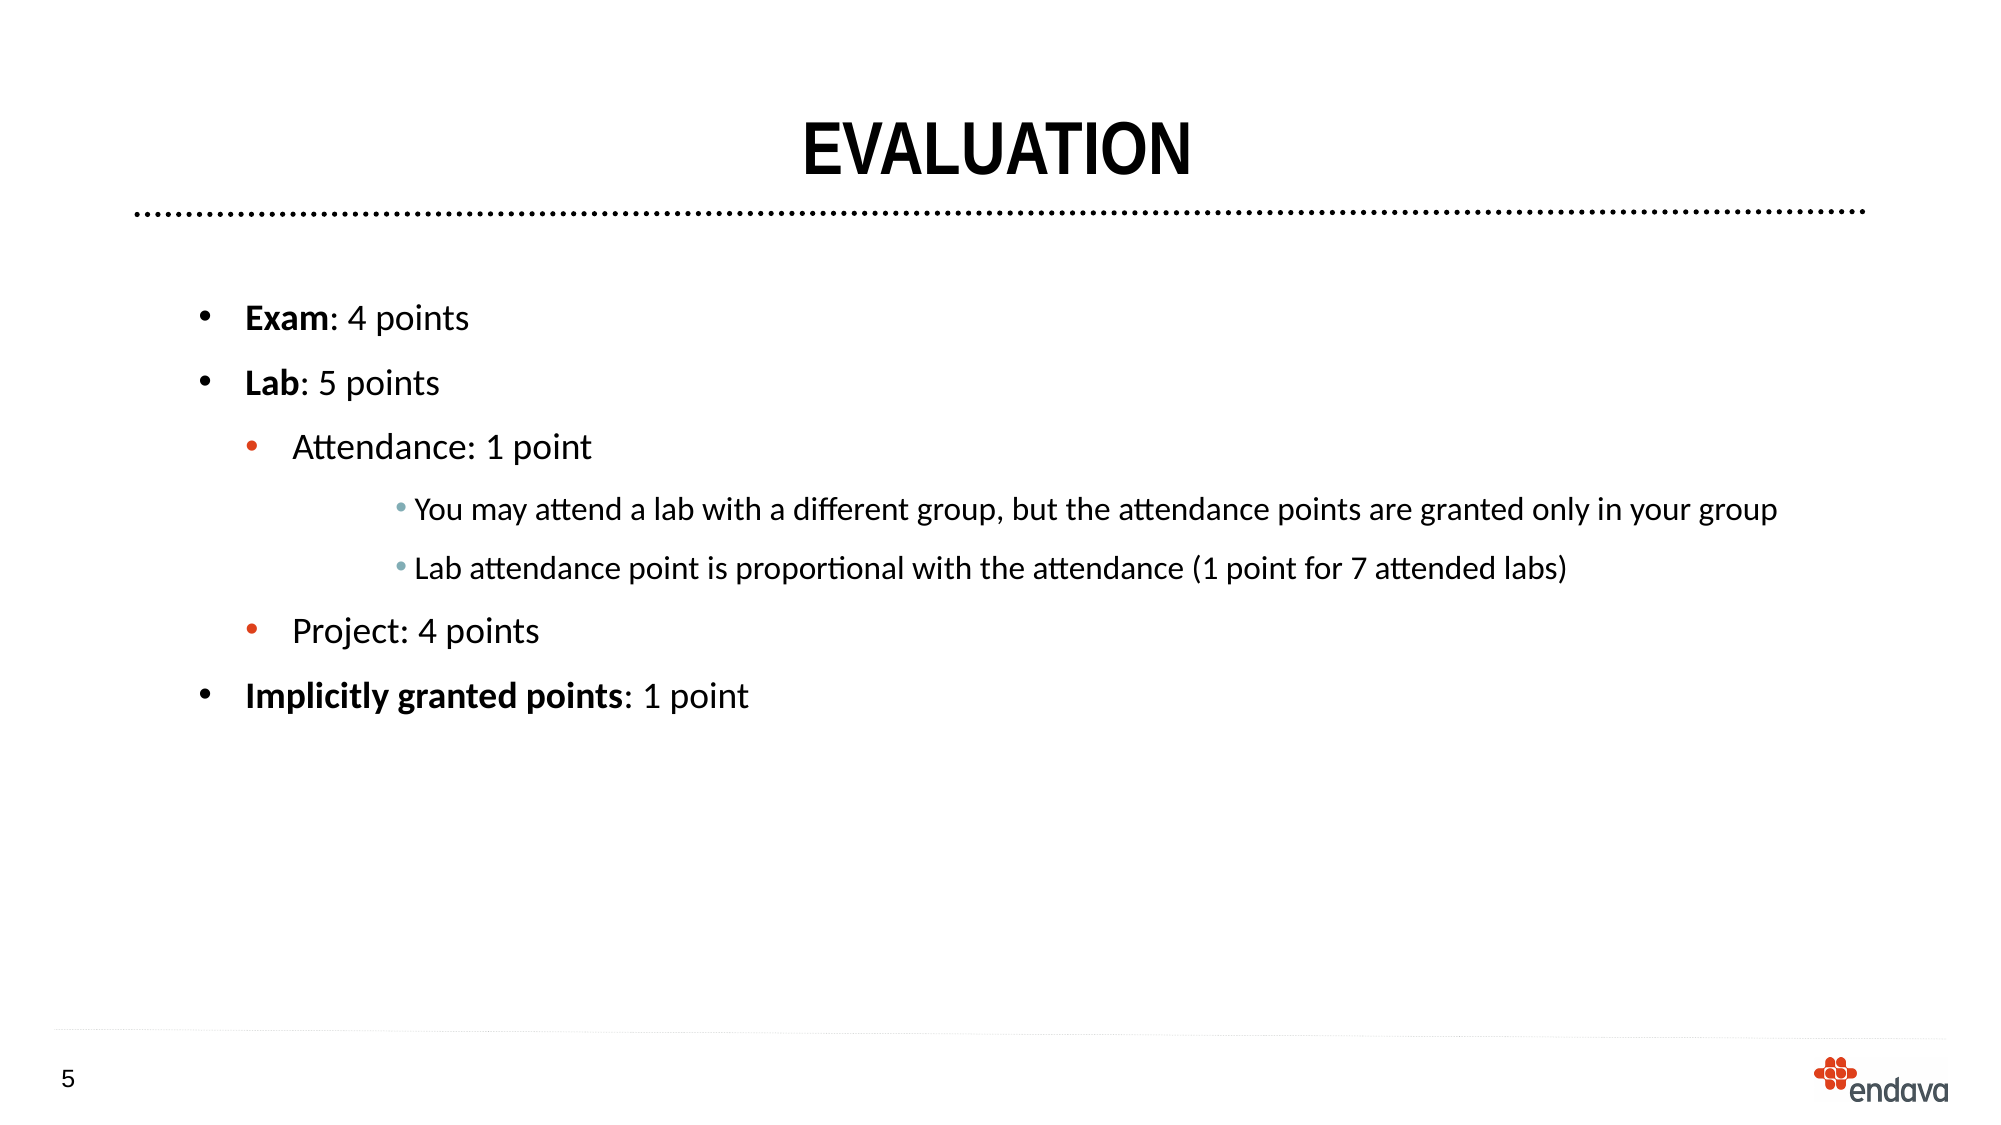

# evaluation

Exam: 4 points
Lab: 5 points
Attendance: 1 point
 You may attend a lab with a different group, but the attendance points are granted only in your group
 Lab attendance point is proportional with the attendance (1 point for 7 attended labs)
Project: 4 points
Implicitly granted points: 1 point